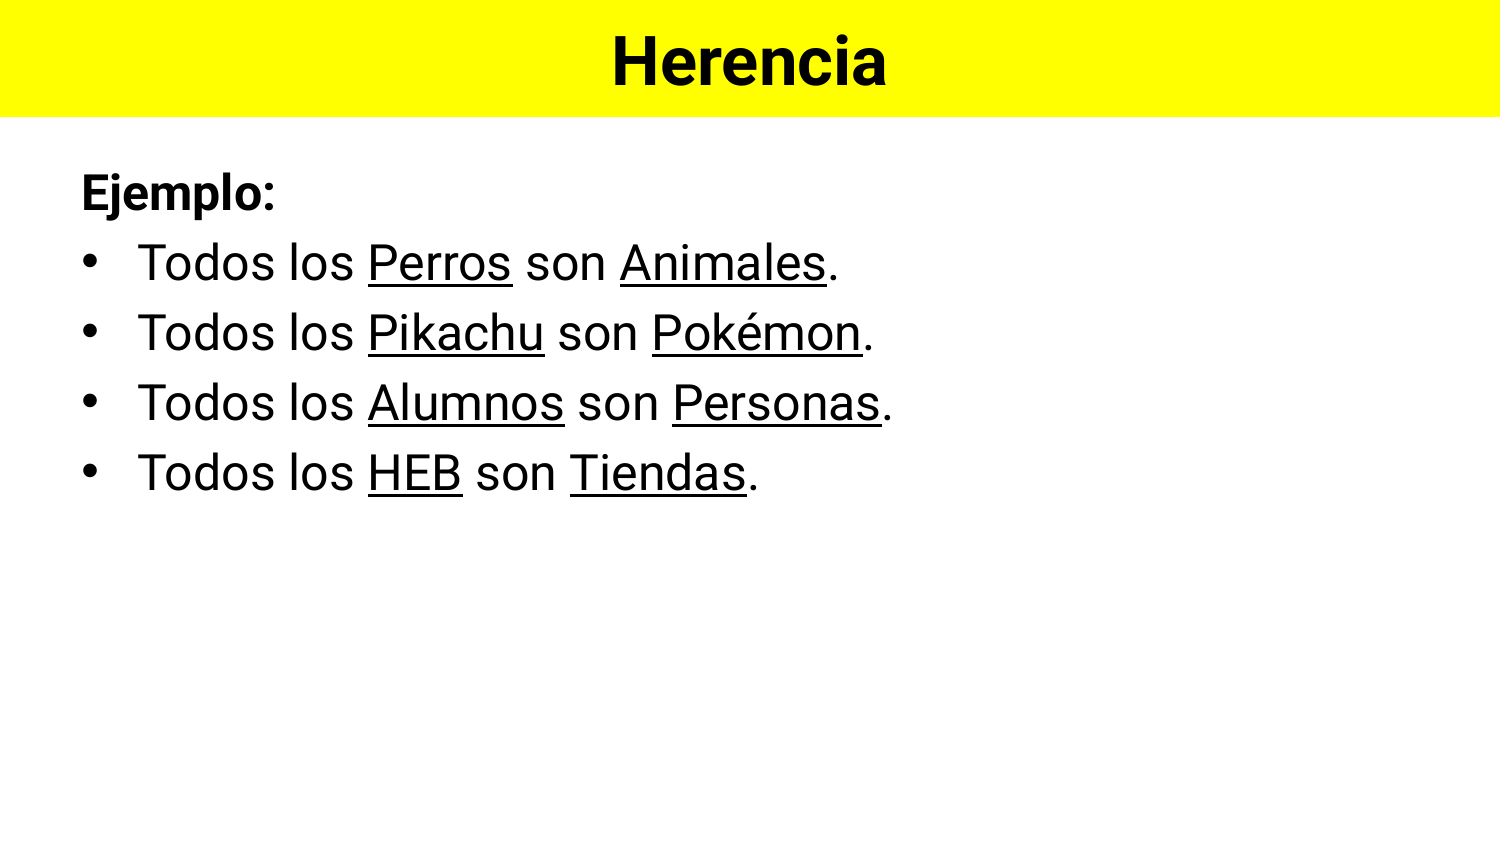

# Herencia
Ejemplo:
Todos los Perros son Animales.
Todos los Pikachu son Pokémon.
Todos los Alumnos son Personas.
Todos los HEB son Tiendas.